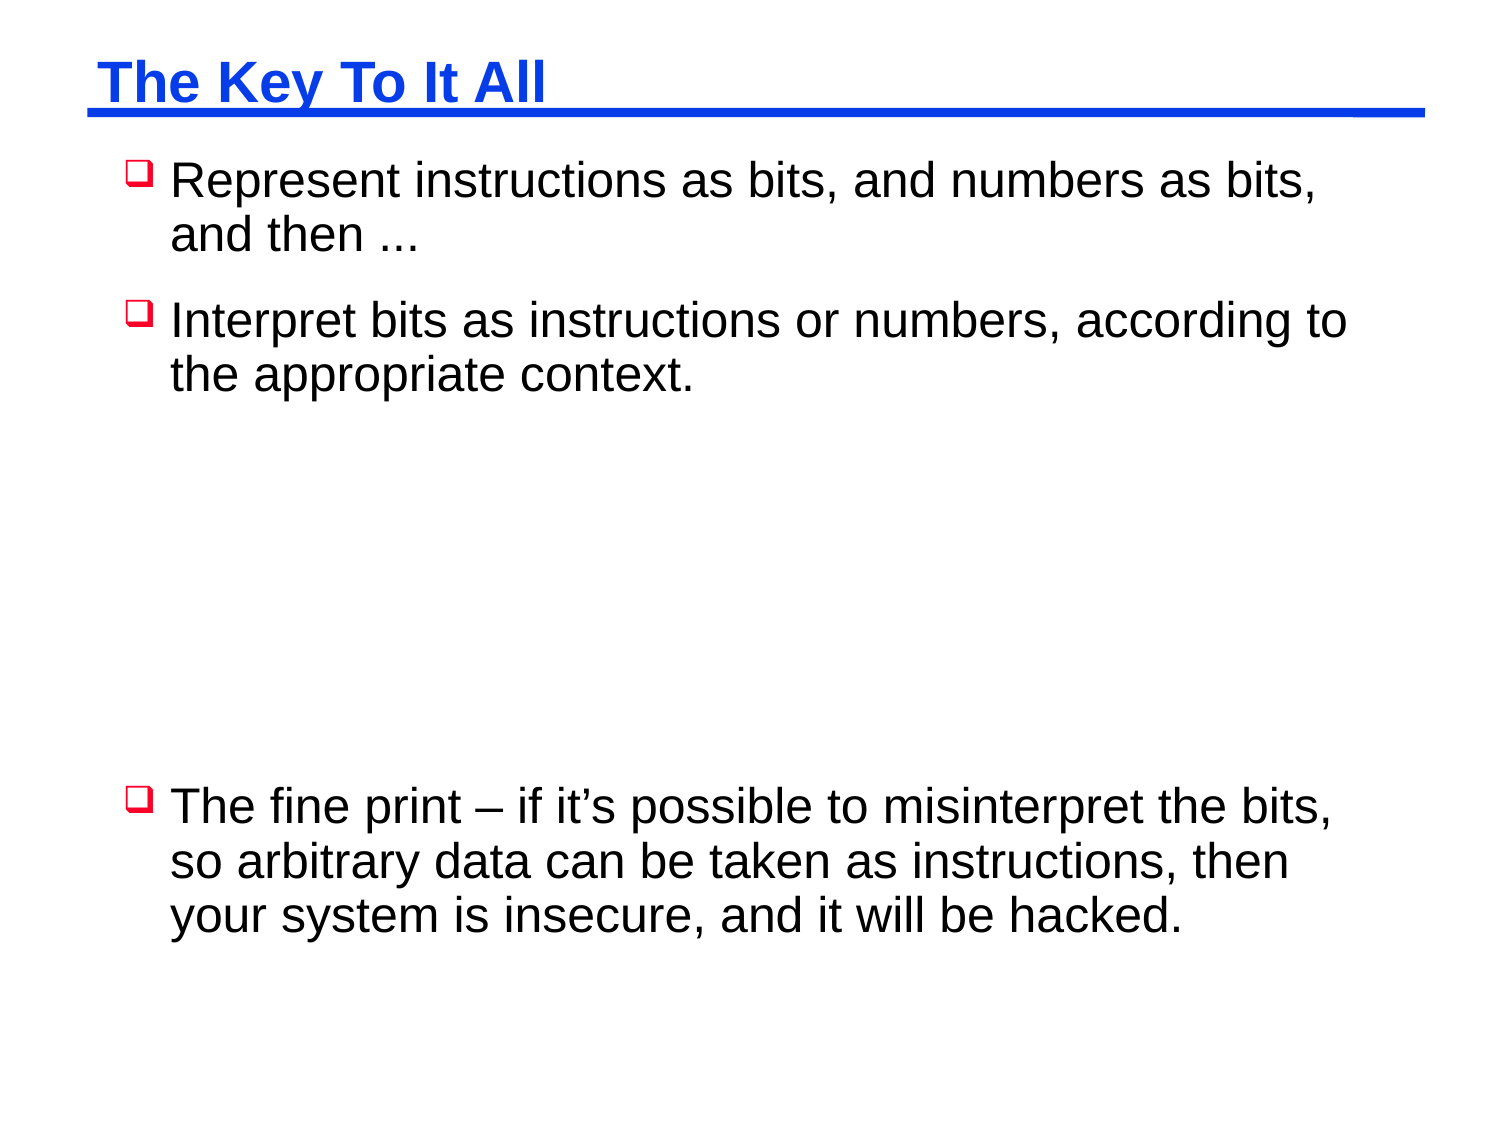

# The Key To It All
Represent instructions as bits, and numbers as bits, and then ...
Interpret bits as instructions or numbers, according to the appropriate context.

The fine print – if it’s possible to misinterpret the bits, so arbitrary data can be taken as instructions, then your system is insecure, and it will be hacked.